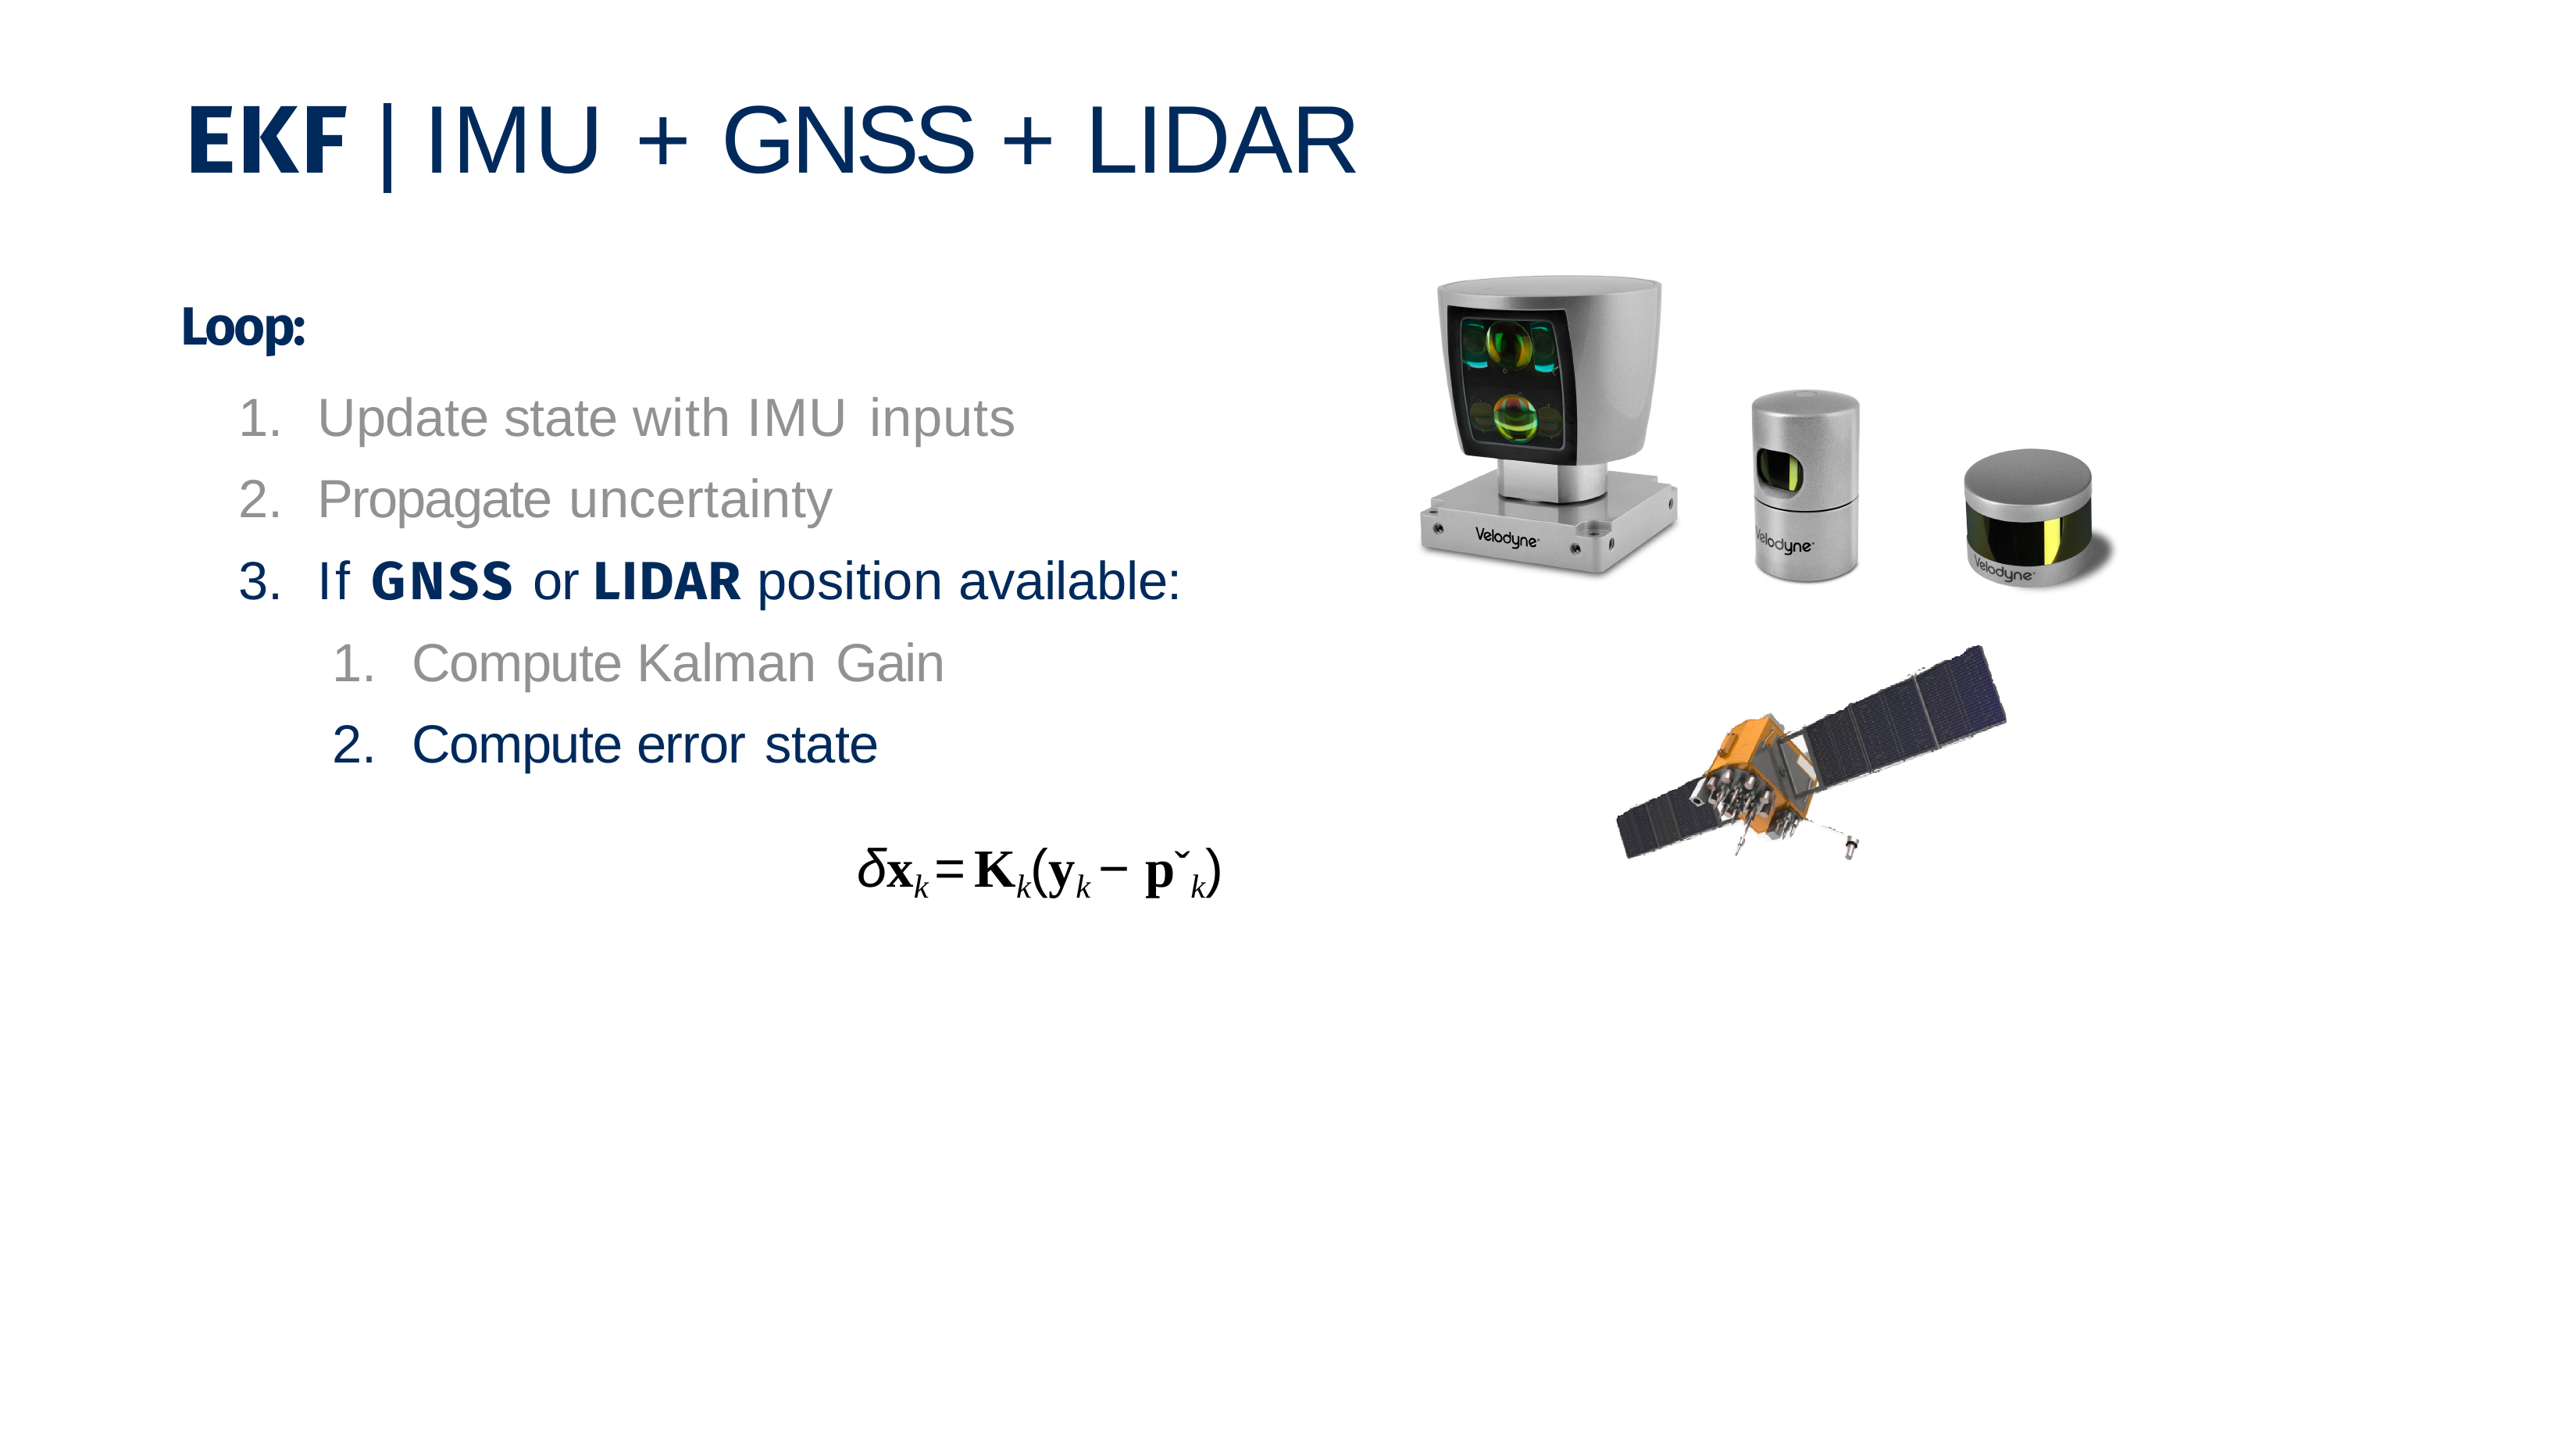

# EKF | IMU + GNSS + LIDAR
Loop:
Update state with IMU inputs
Propagate uncertainty
If GNSS or LIDAR position available:
Compute Kalman Gain
Compute error state
δxk = Kk(yk − pˇk)